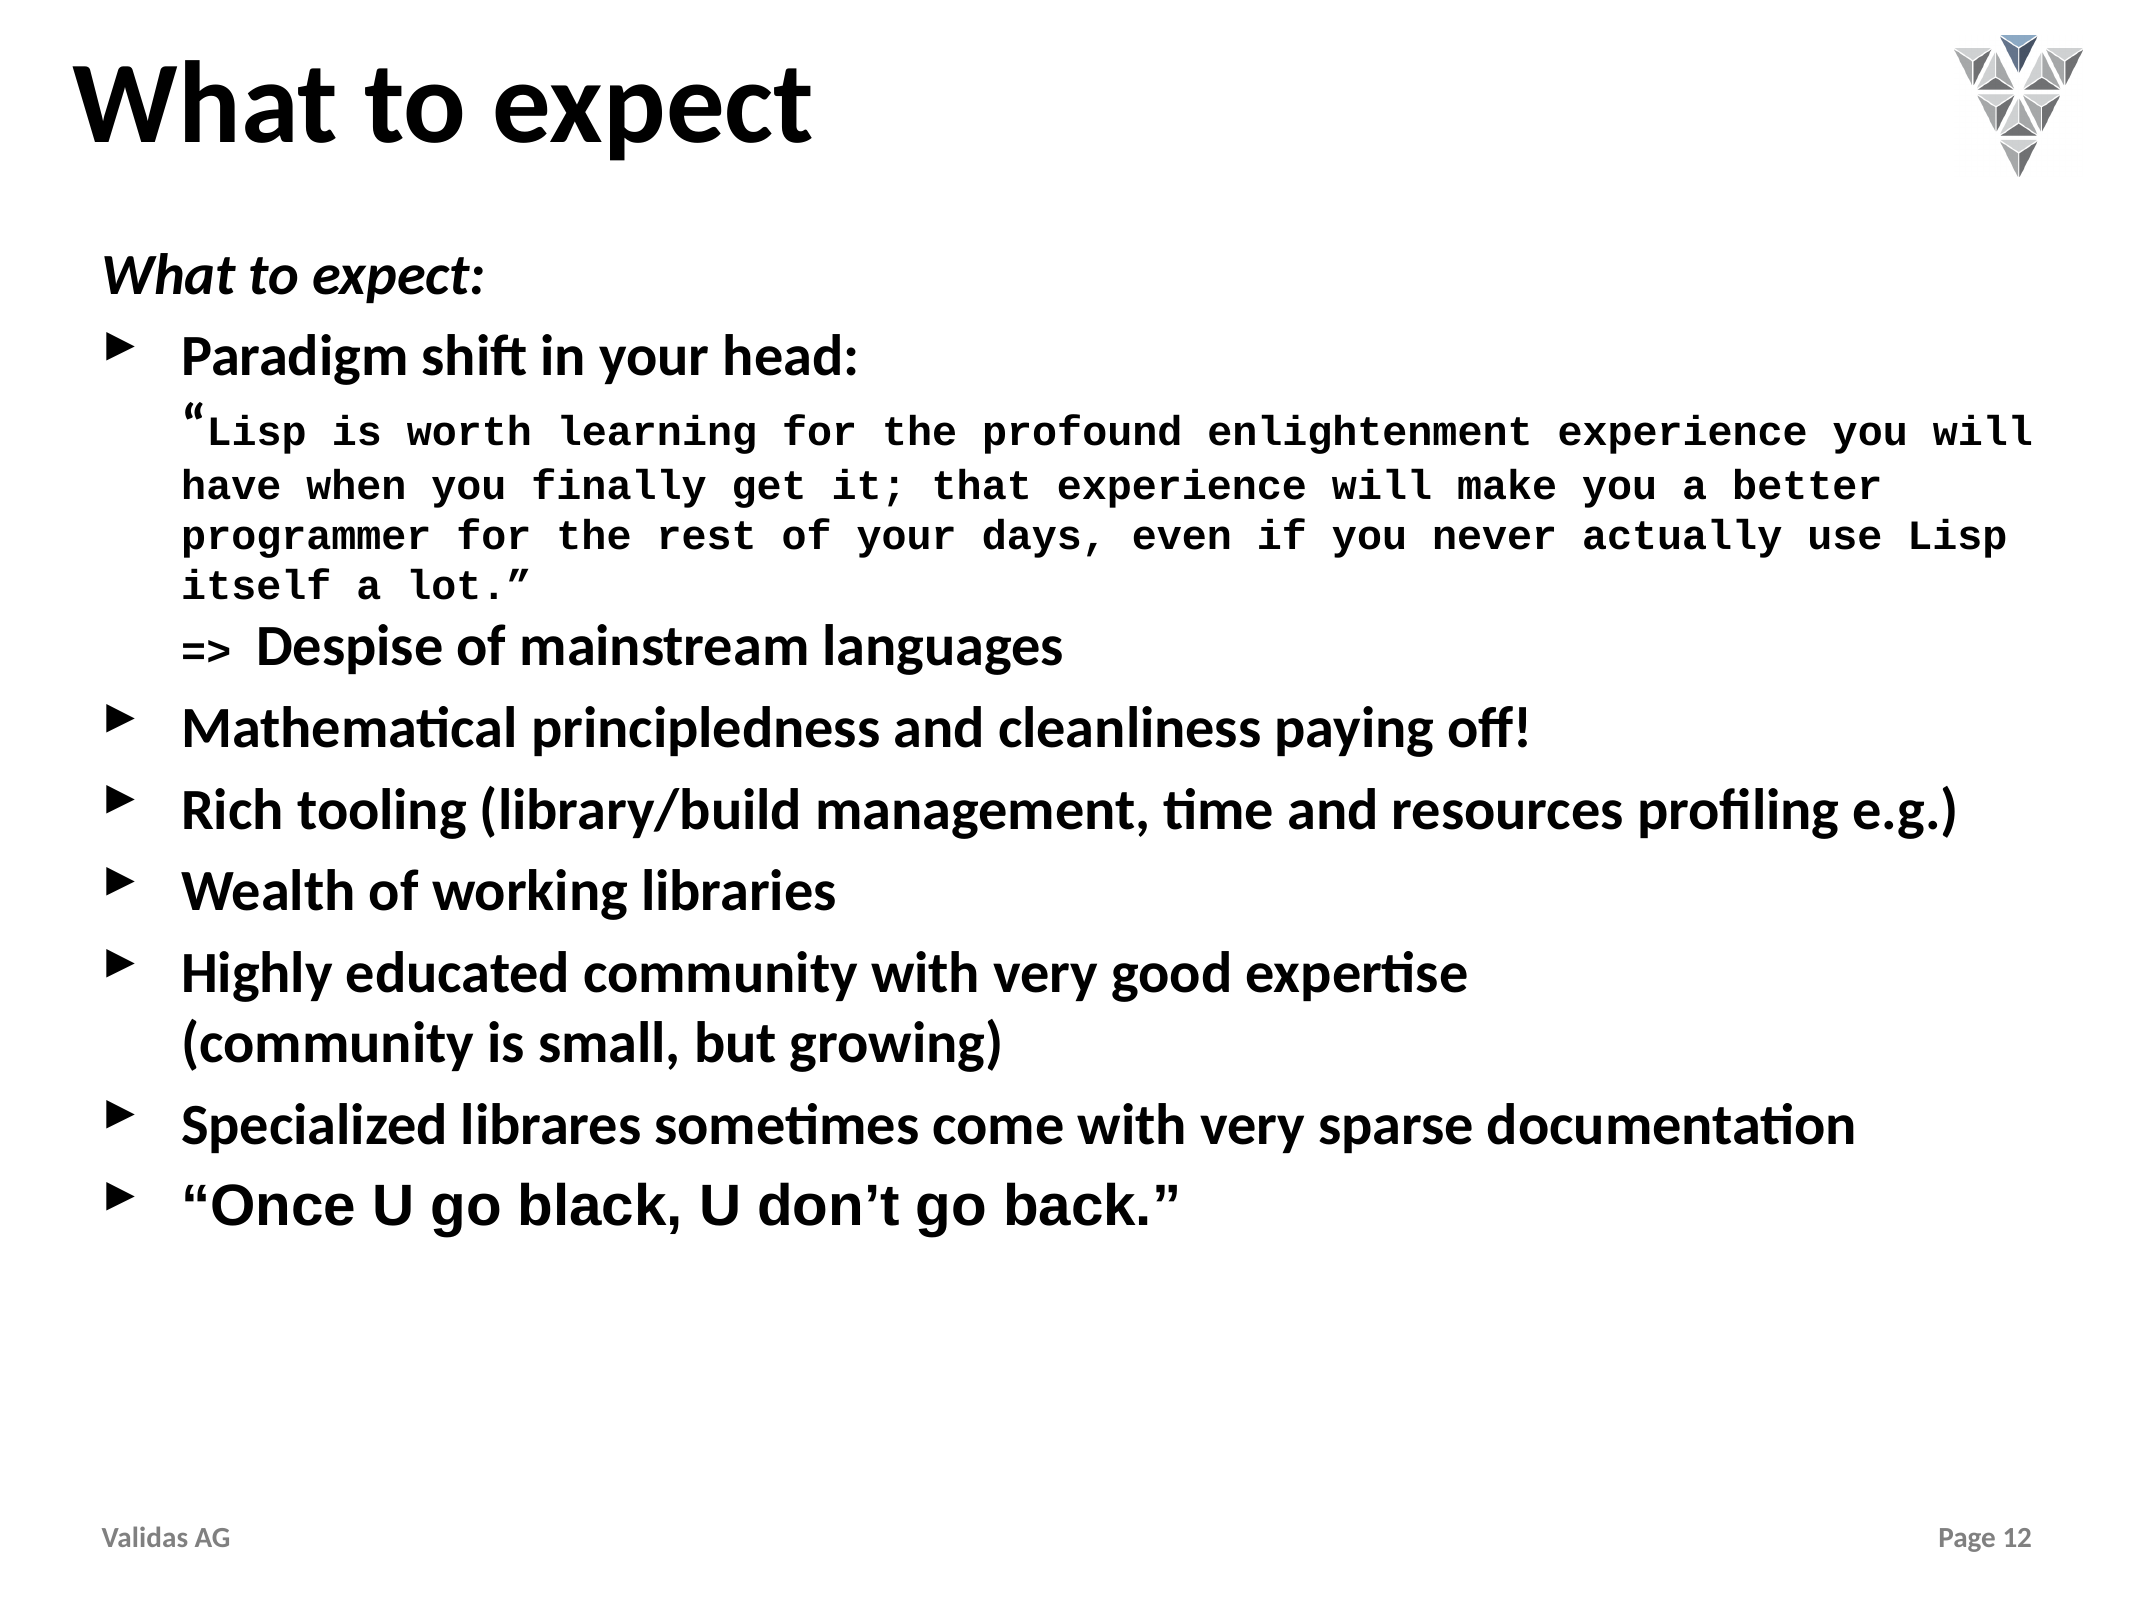

# What to expect
What to expect:
Paradigm shift in your head:
“Lisp is worth learning for the profound enlightenment experience you will have when you finally get it; that experience will make you a better programmer for the rest of your days, even if you never actually use Lisp itself a lot.”
=> Despise of mainstream languages
Mathematical principledness and cleanliness paying off!
Rich tooling (library/build management, time and resources profiling e.g.)
Wealth of working libraries
Highly educated community with very good expertise
(community is small, but growing)
Specialized librares sometimes come with very sparse documentation
“Once U go black, U don’t go back.”